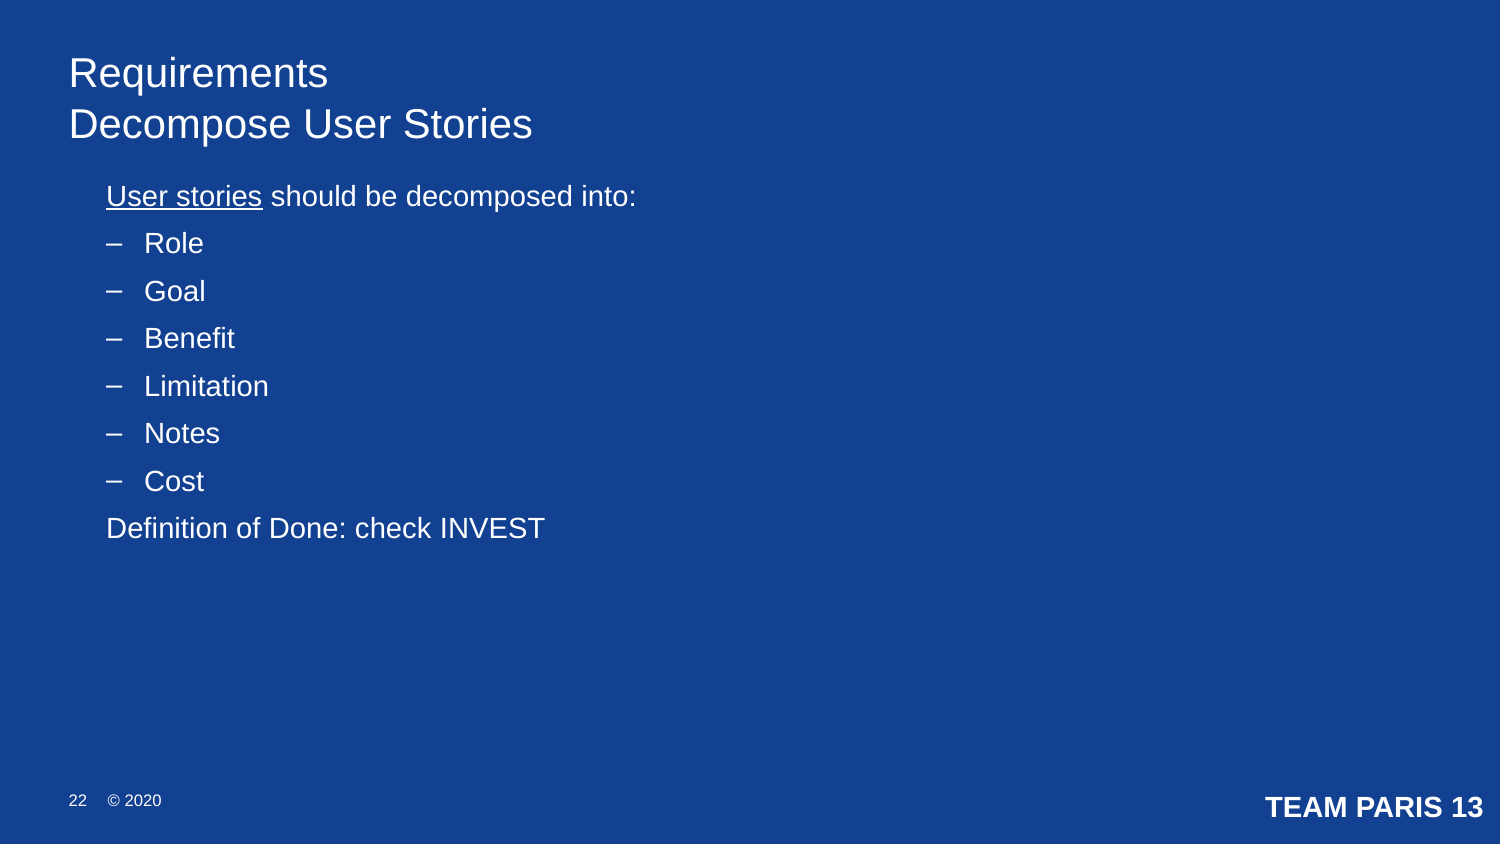

Requirements
Decompose User Stories
User stories should be decomposed into:
Role
Goal
Benefit
Limitation
Notes
Cost
Definition of Done: check INVEST
Internal use